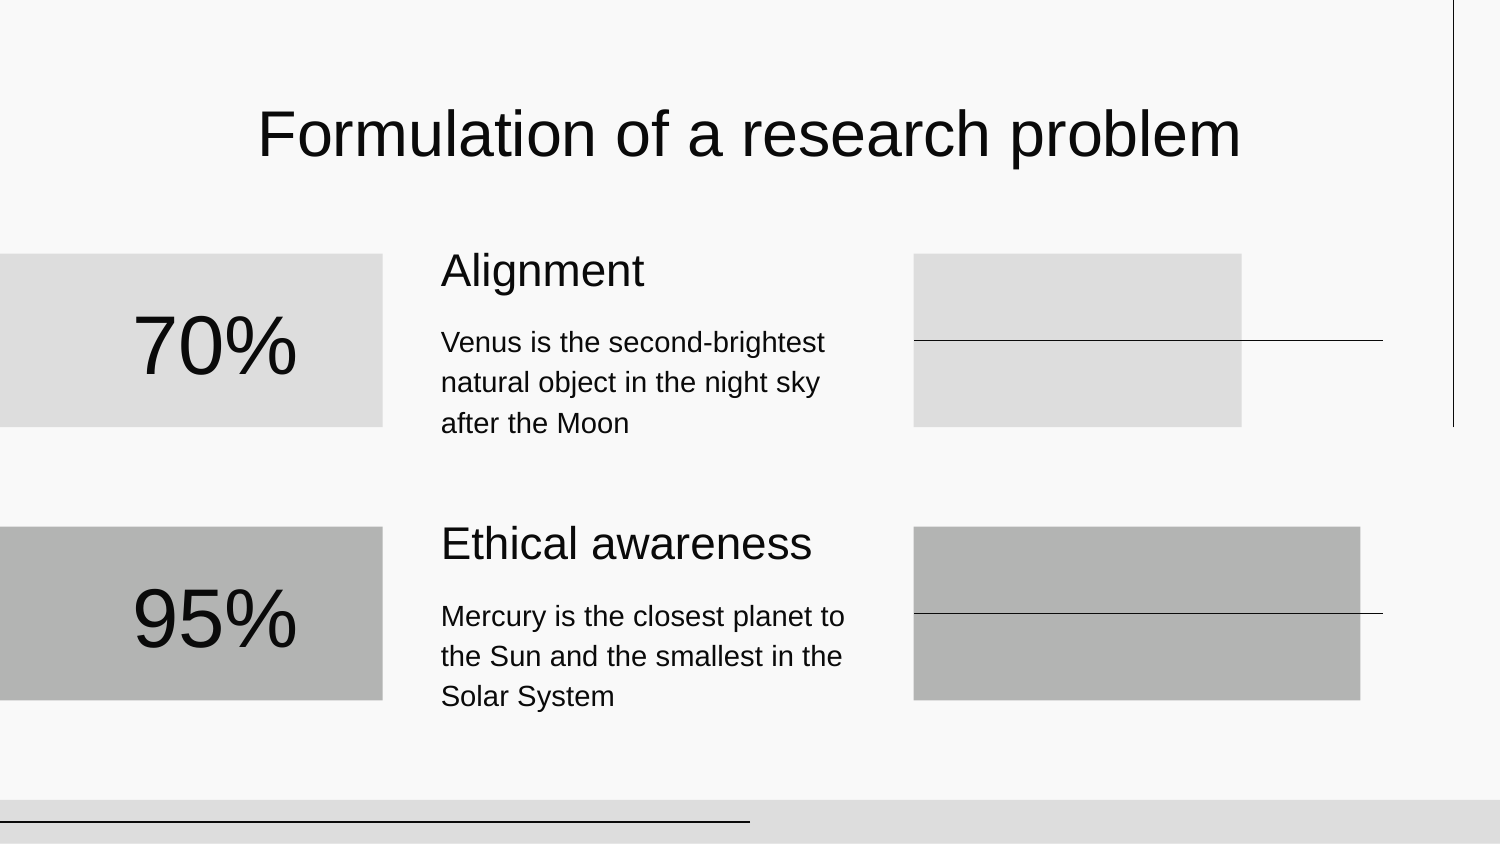

# Formulation of a research problem
Alignment

70%
Venus is the second-brightest natural object in the night sky after the Moon
Ethical awareness

95%
Mercury is the closest planet to the Sun and the smallest in the Solar System